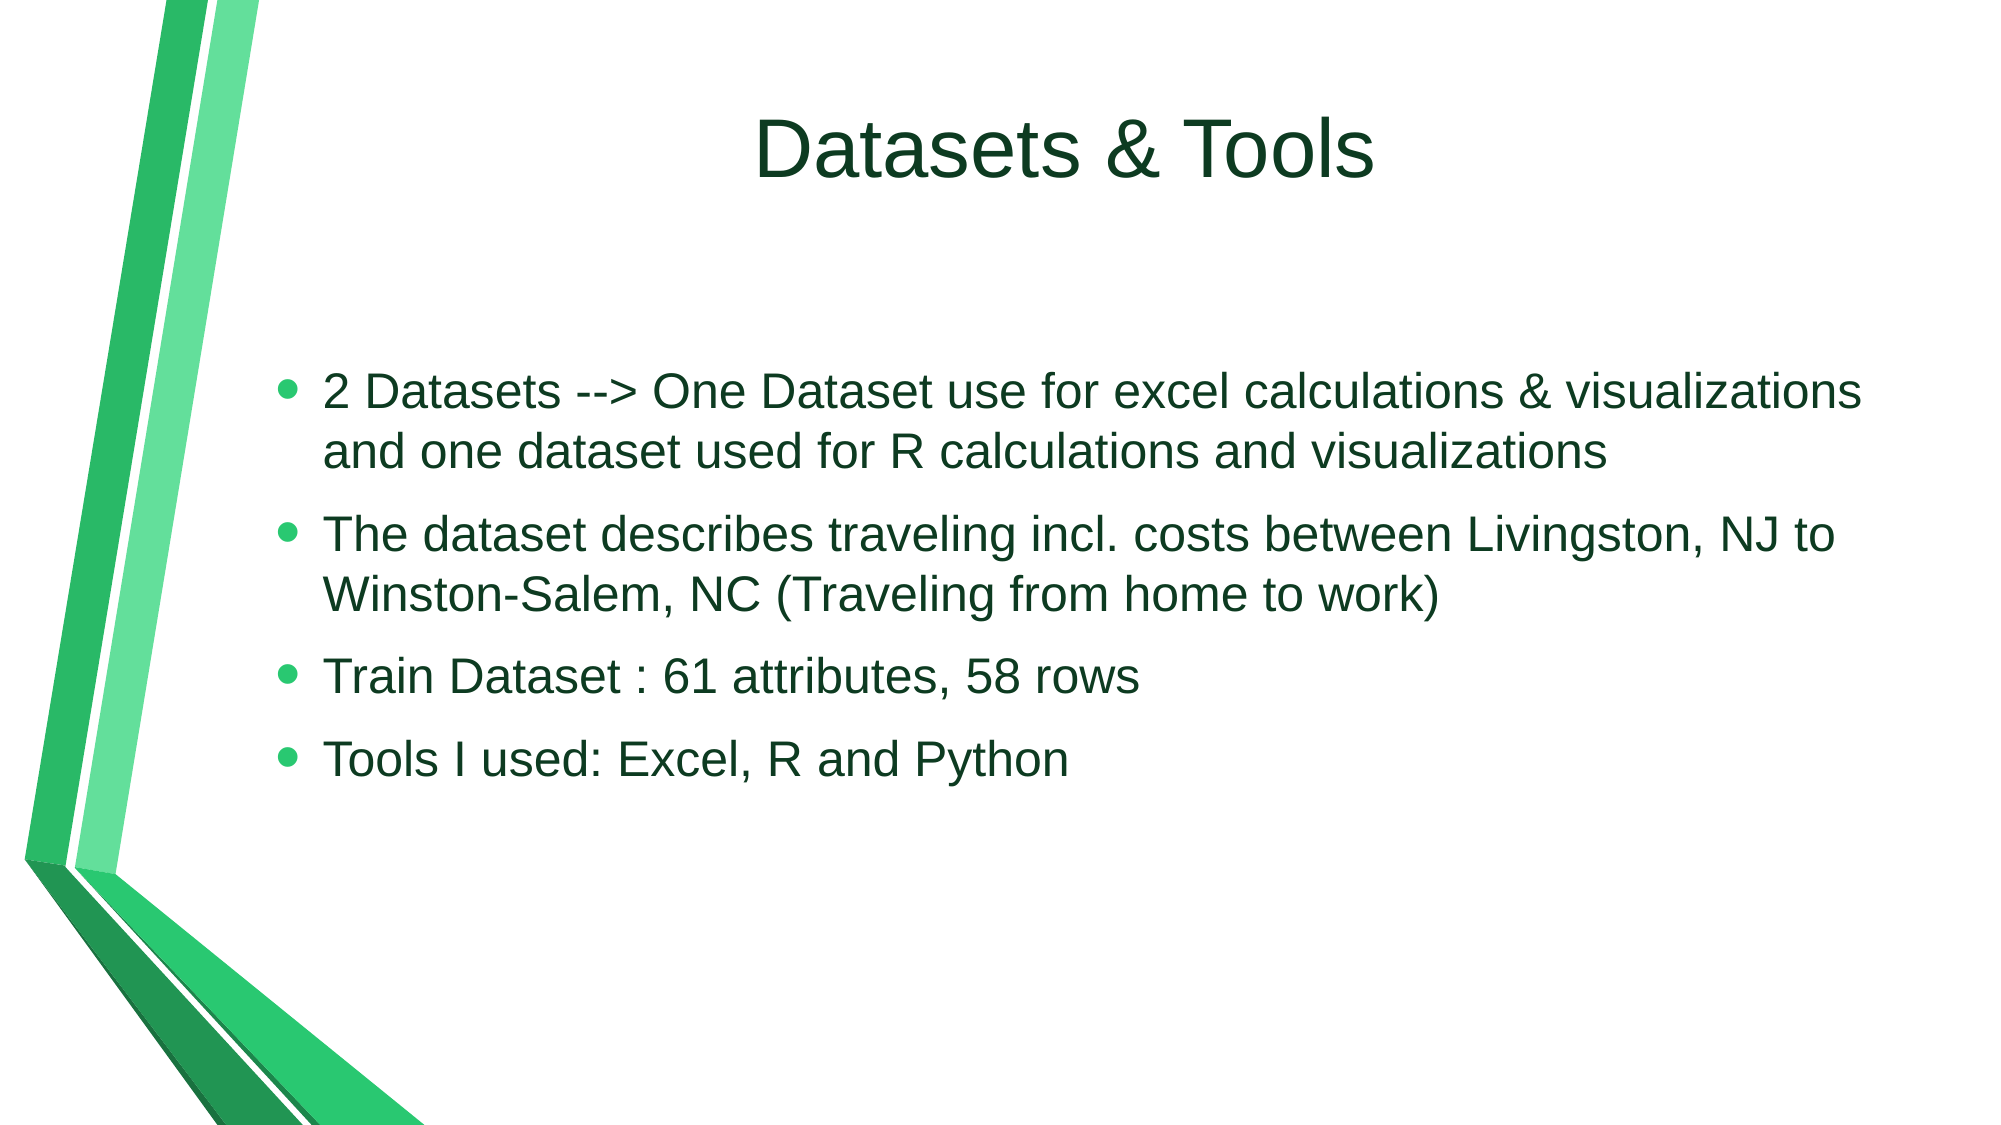

# Datasets & Tools
2 Datasets --> One Dataset use for excel calculations & visualizations and one dataset used for R calculations and visualizations
The dataset describes traveling incl. costs between Livingston, NJ to Winston-Salem, NC (Traveling from home to work)
Train Dataset : 61 attributes, 58 rows
Tools I used: Excel, R and Python